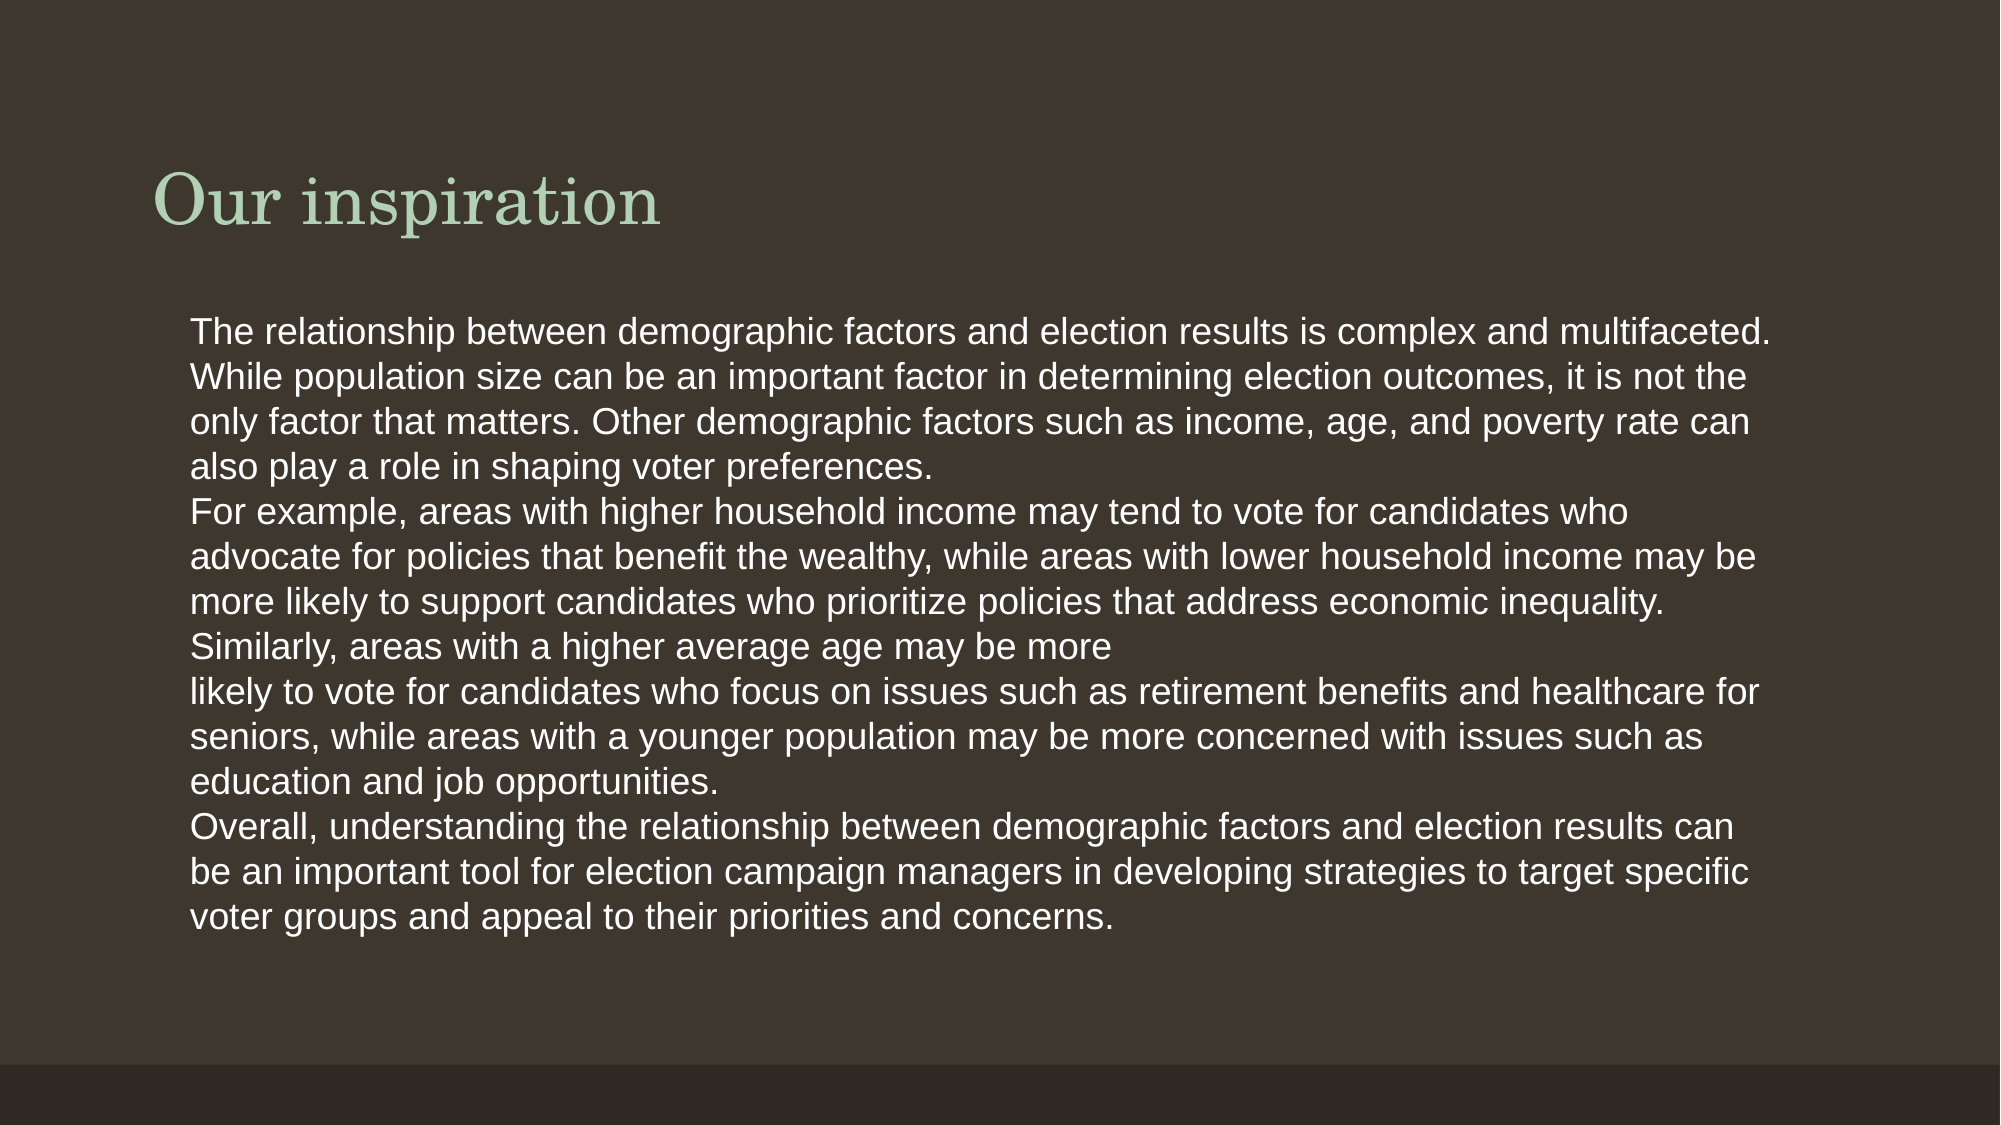

# Our inspiration
The relationship between demographic factors and election results is complex and multifaceted. While population size can be an important factor in determining election outcomes, it is not the only factor that matters. Other demographic factors such as income, age, and poverty rate can also play a role in shaping voter preferences.
For example, areas with higher household income may tend to vote for candidates who advocate for policies that benefit the wealthy, while areas with lower household income may be more likely to support candidates who prioritize policies that address economic inequality. Similarly, areas with a higher average age may be more
likely to vote for candidates who focus on issues such as retirement benefits and healthcare for seniors, while areas with a younger population may be more concerned with issues such as education and job opportunities.
Overall, understanding the relationship between demographic factors and election results can be an important tool for election campaign managers in developing strategies to target specific voter groups and appeal to their priorities and concerns.